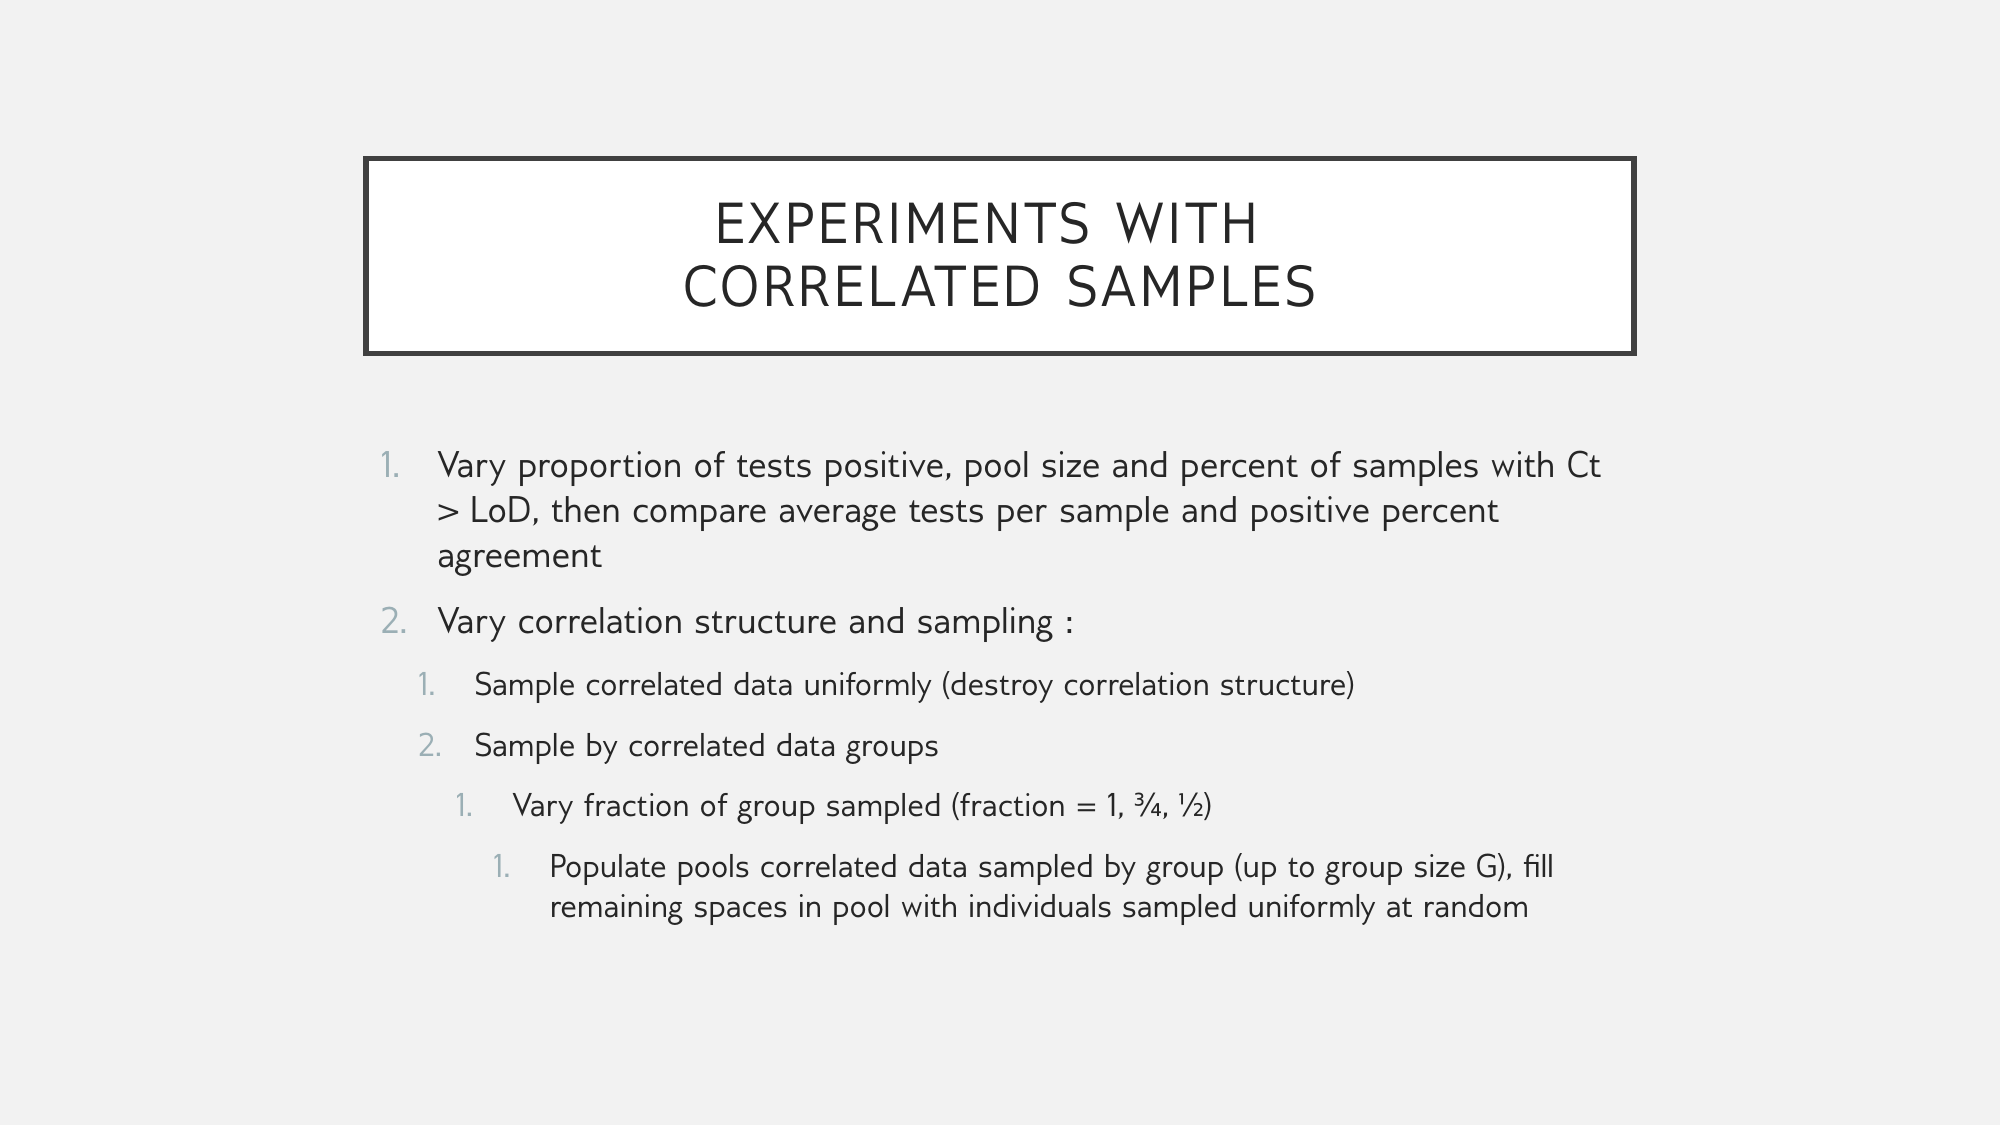

# Experiments with correlated samples
Vary proportion of tests positive, pool size and percent of samples with Ct > LoD, then compare average tests per sample and positive percent agreement
Vary correlation structure and sampling :
Sample correlated data uniformly (destroy correlation structure)
Sample by correlated data groups
Vary fraction of group sampled (fraction = 1, ¾, ½)
Populate pools correlated data sampled by group (up to group size G), fill remaining spaces in pool with individuals sampled uniformly at random